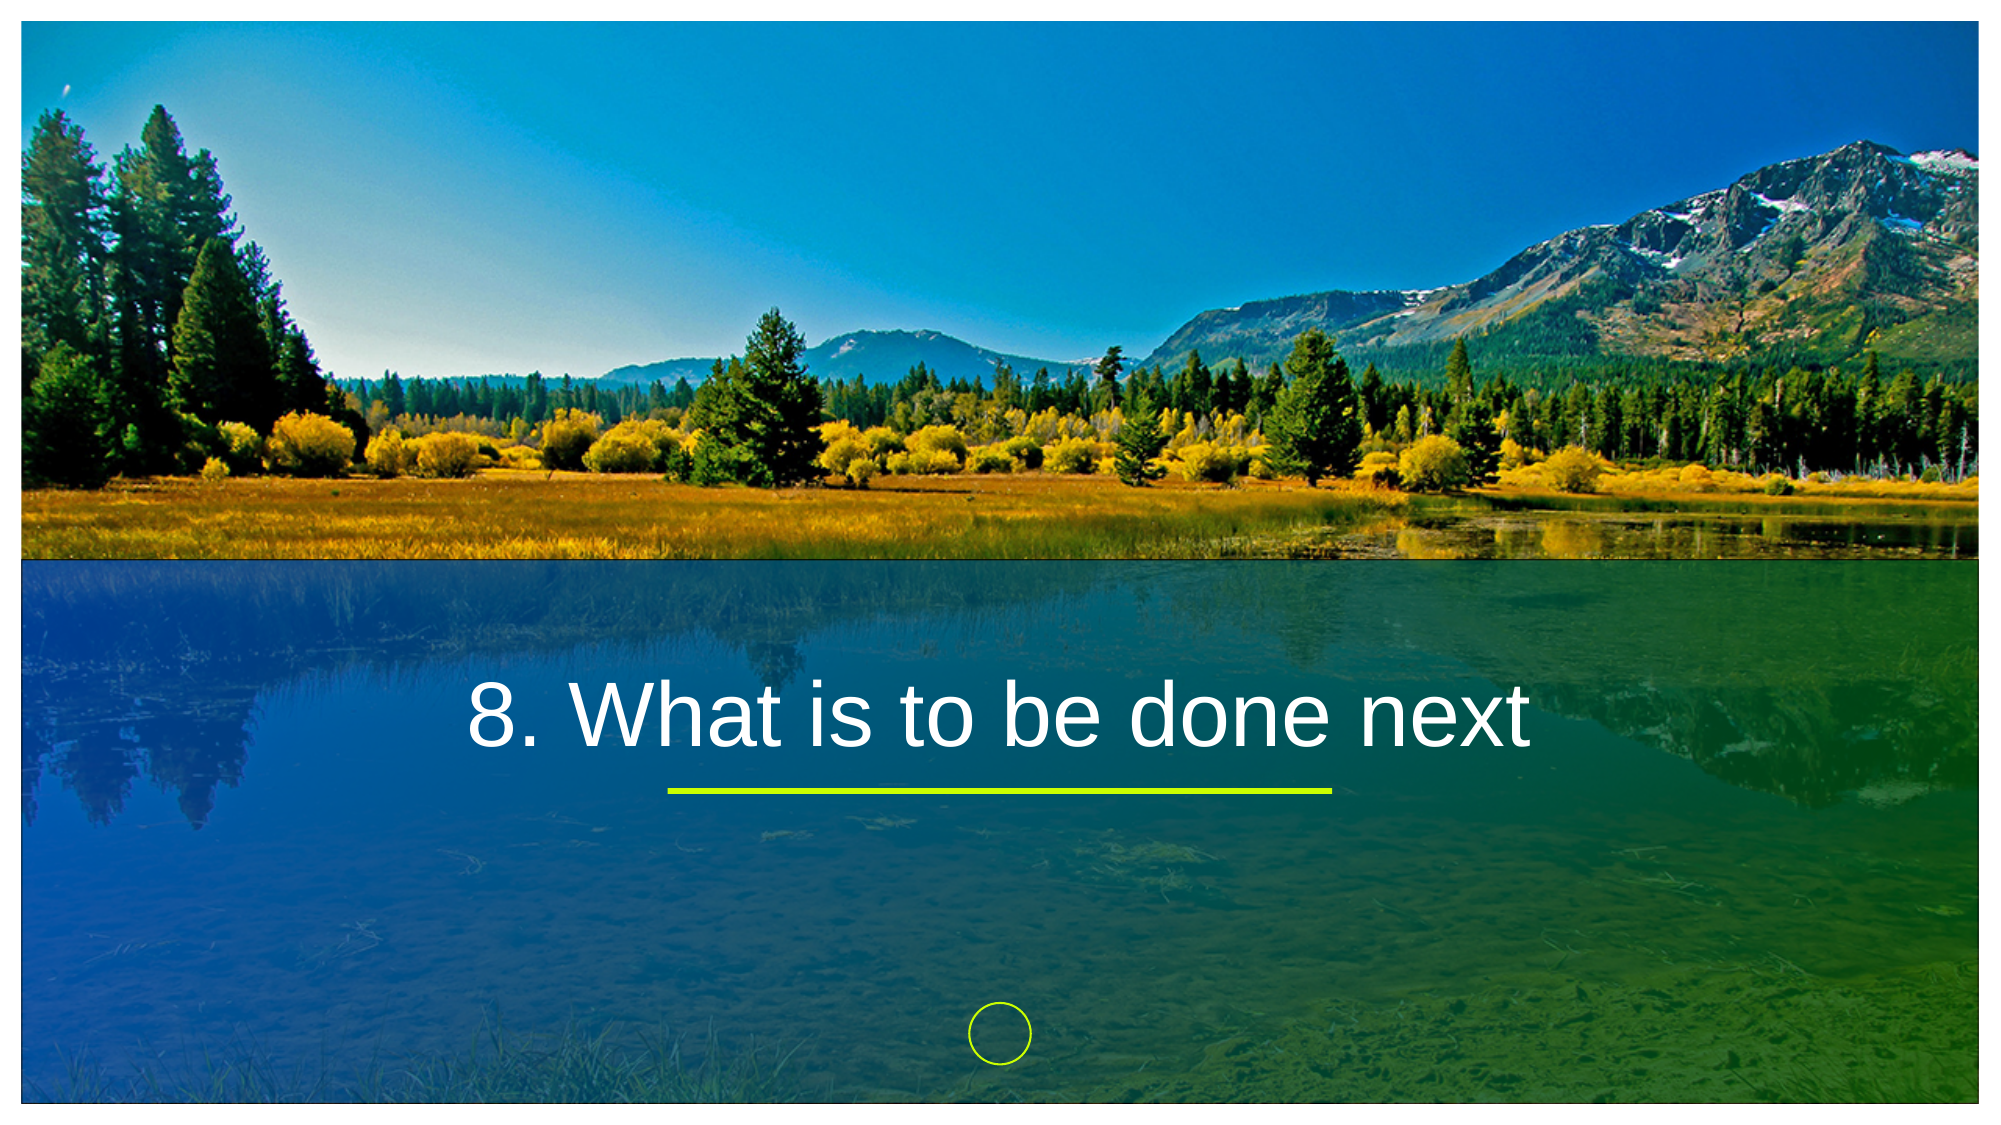

# 8. What is to be done next